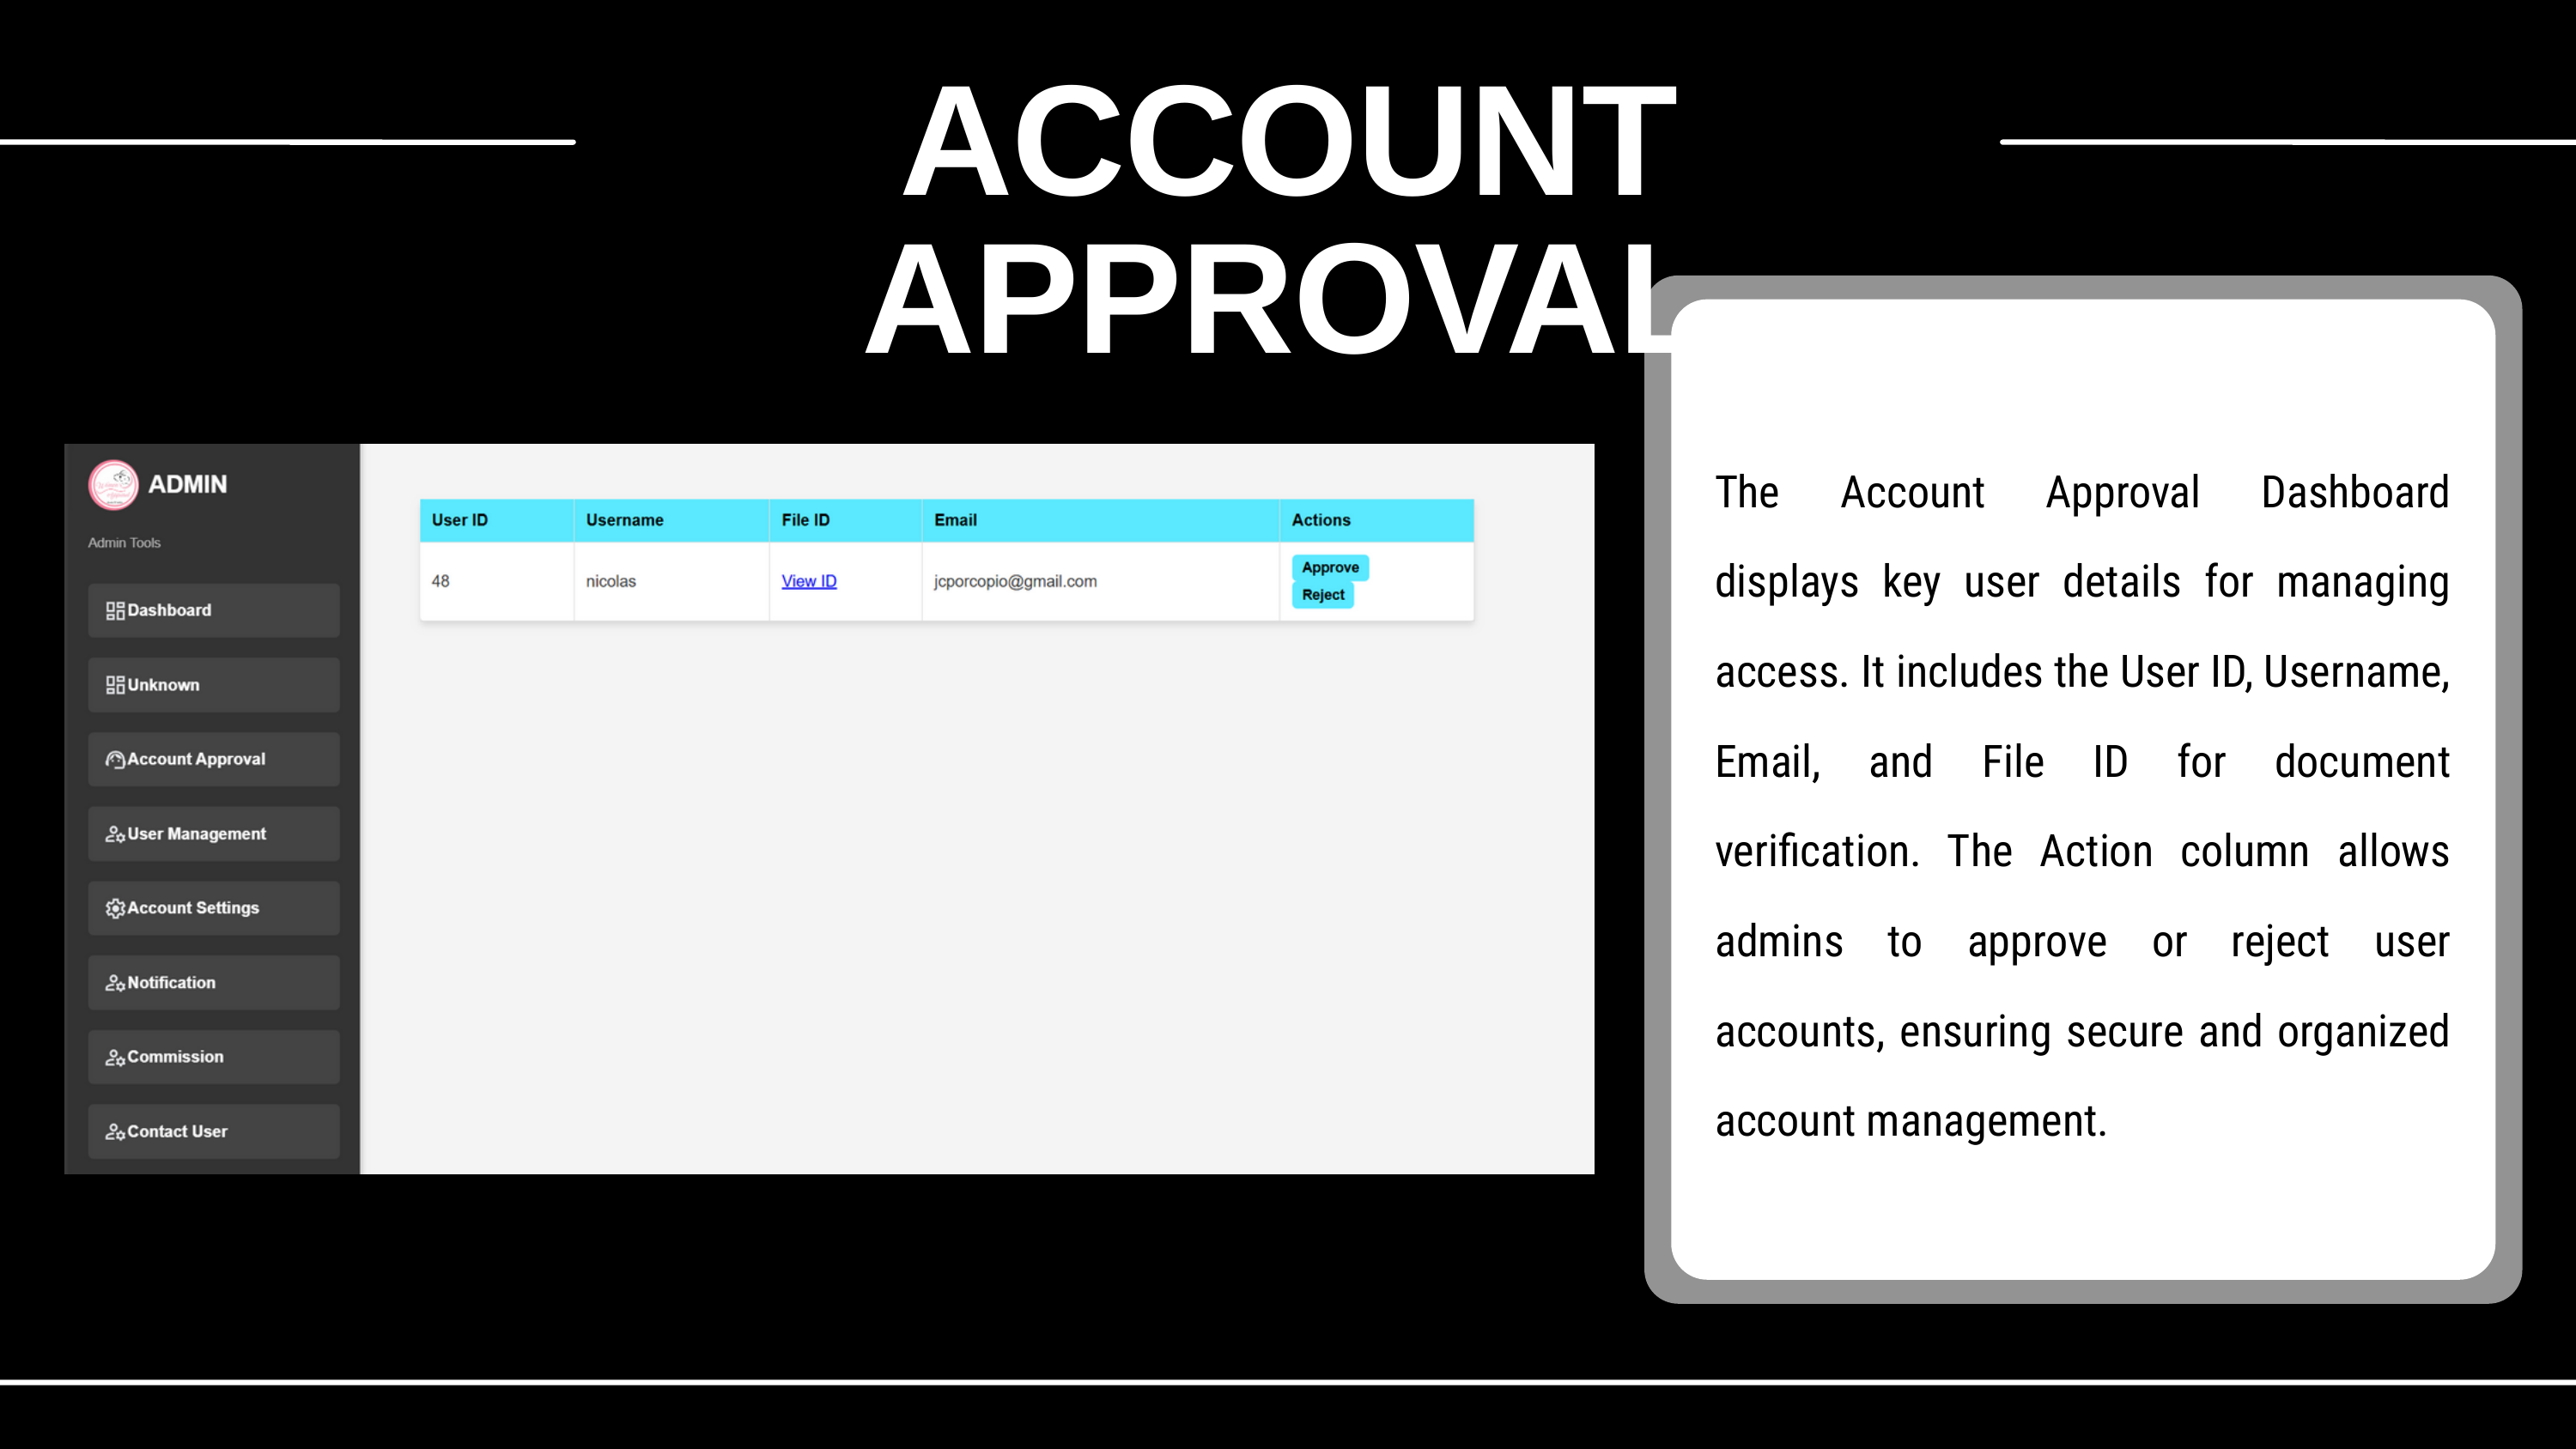

ACCOUNT APPROVAL

The Account Approval Dashboard displays key user details for managing access. It includes the User ID, Username, Email, and File ID for document verification. The Action column allows admins to approve or reject user accounts, ensuring secure and organized account management.